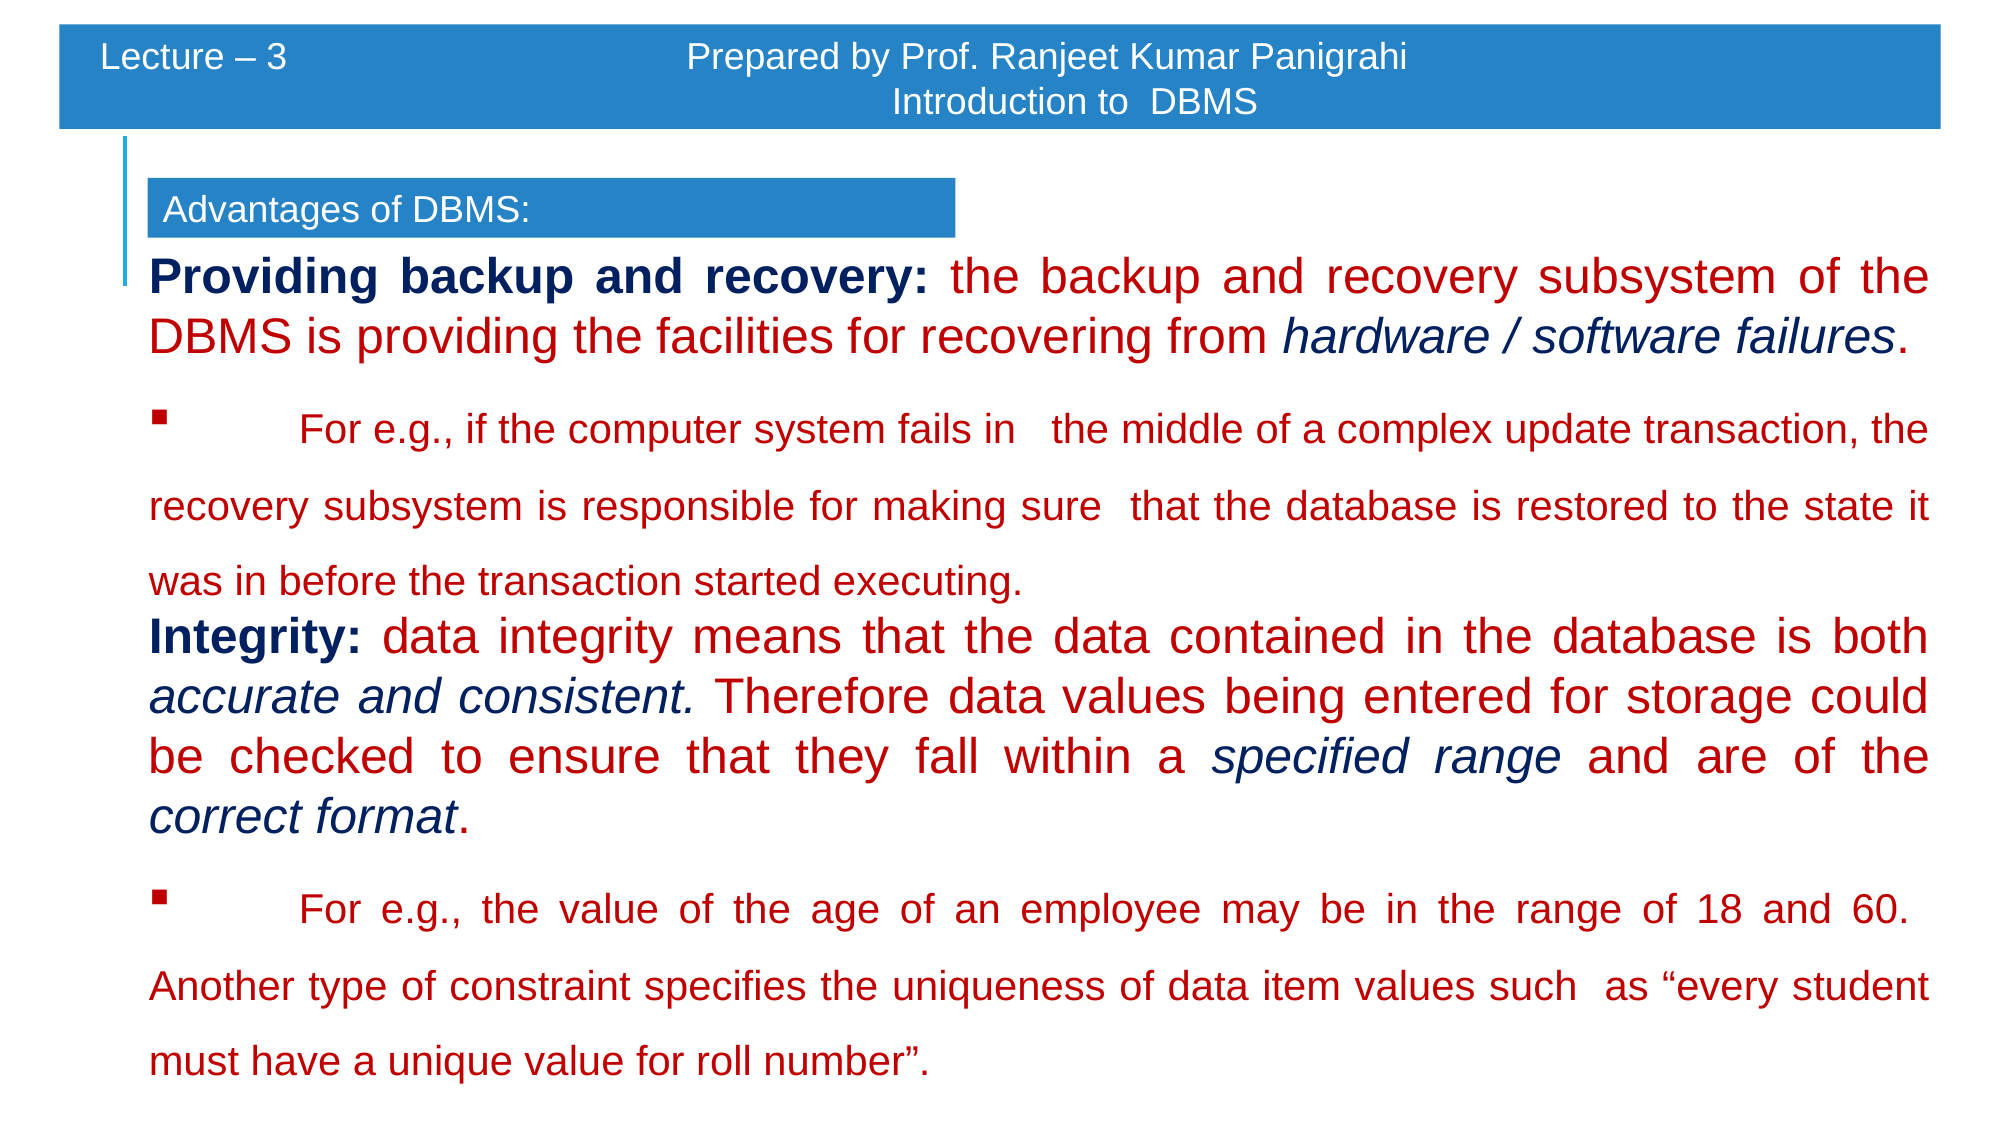

Lecture – 3 		             Prepared by Prof. Ranjeet Kumar Panigrahi					Introduction to  DBMS
Advantages of DBMS:
Providing backup and recovery: the backup and recovery subsystem of the DBMS is providing the facilities for recovering from hardware / software failures.
	For e.g., if the computer system fails in   the middle of a complex update transaction, the recovery subsystem is responsible for making sure  that the database is restored to the state it was in before the transaction started executing.
Integrity: data integrity means that the data contained in the database is both accurate and consistent. Therefore data values being entered for storage could be checked to ensure that they fall within a specified range and are of the correct format.
	For e.g., the value of the age of an employee may be in the range of 18 and 60.  Another type of constraint specifies the uniqueness of data item values such  as “every student must have a unique value for roll number”.